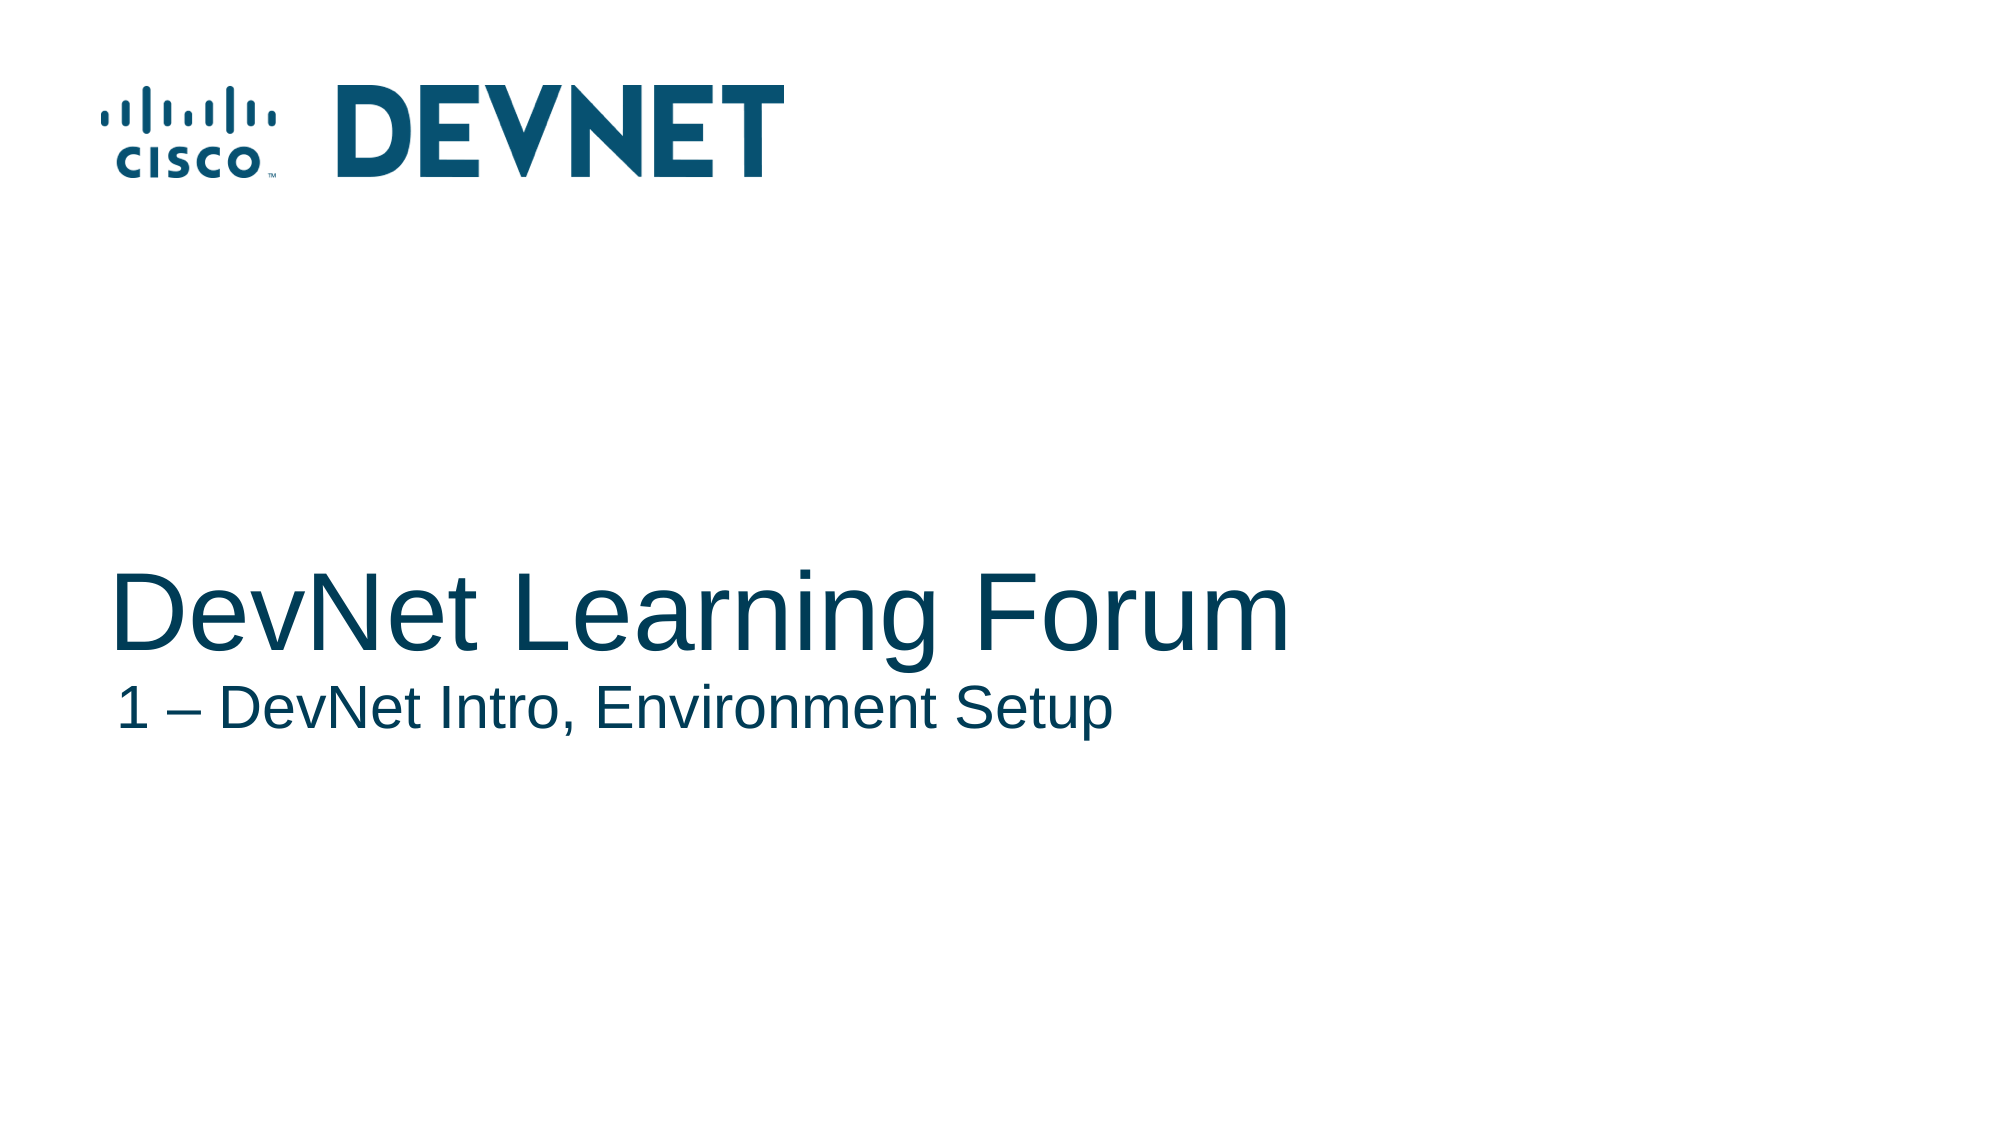

# DevNet Learning Forum
1 – DevNet Intro, Environment Setup